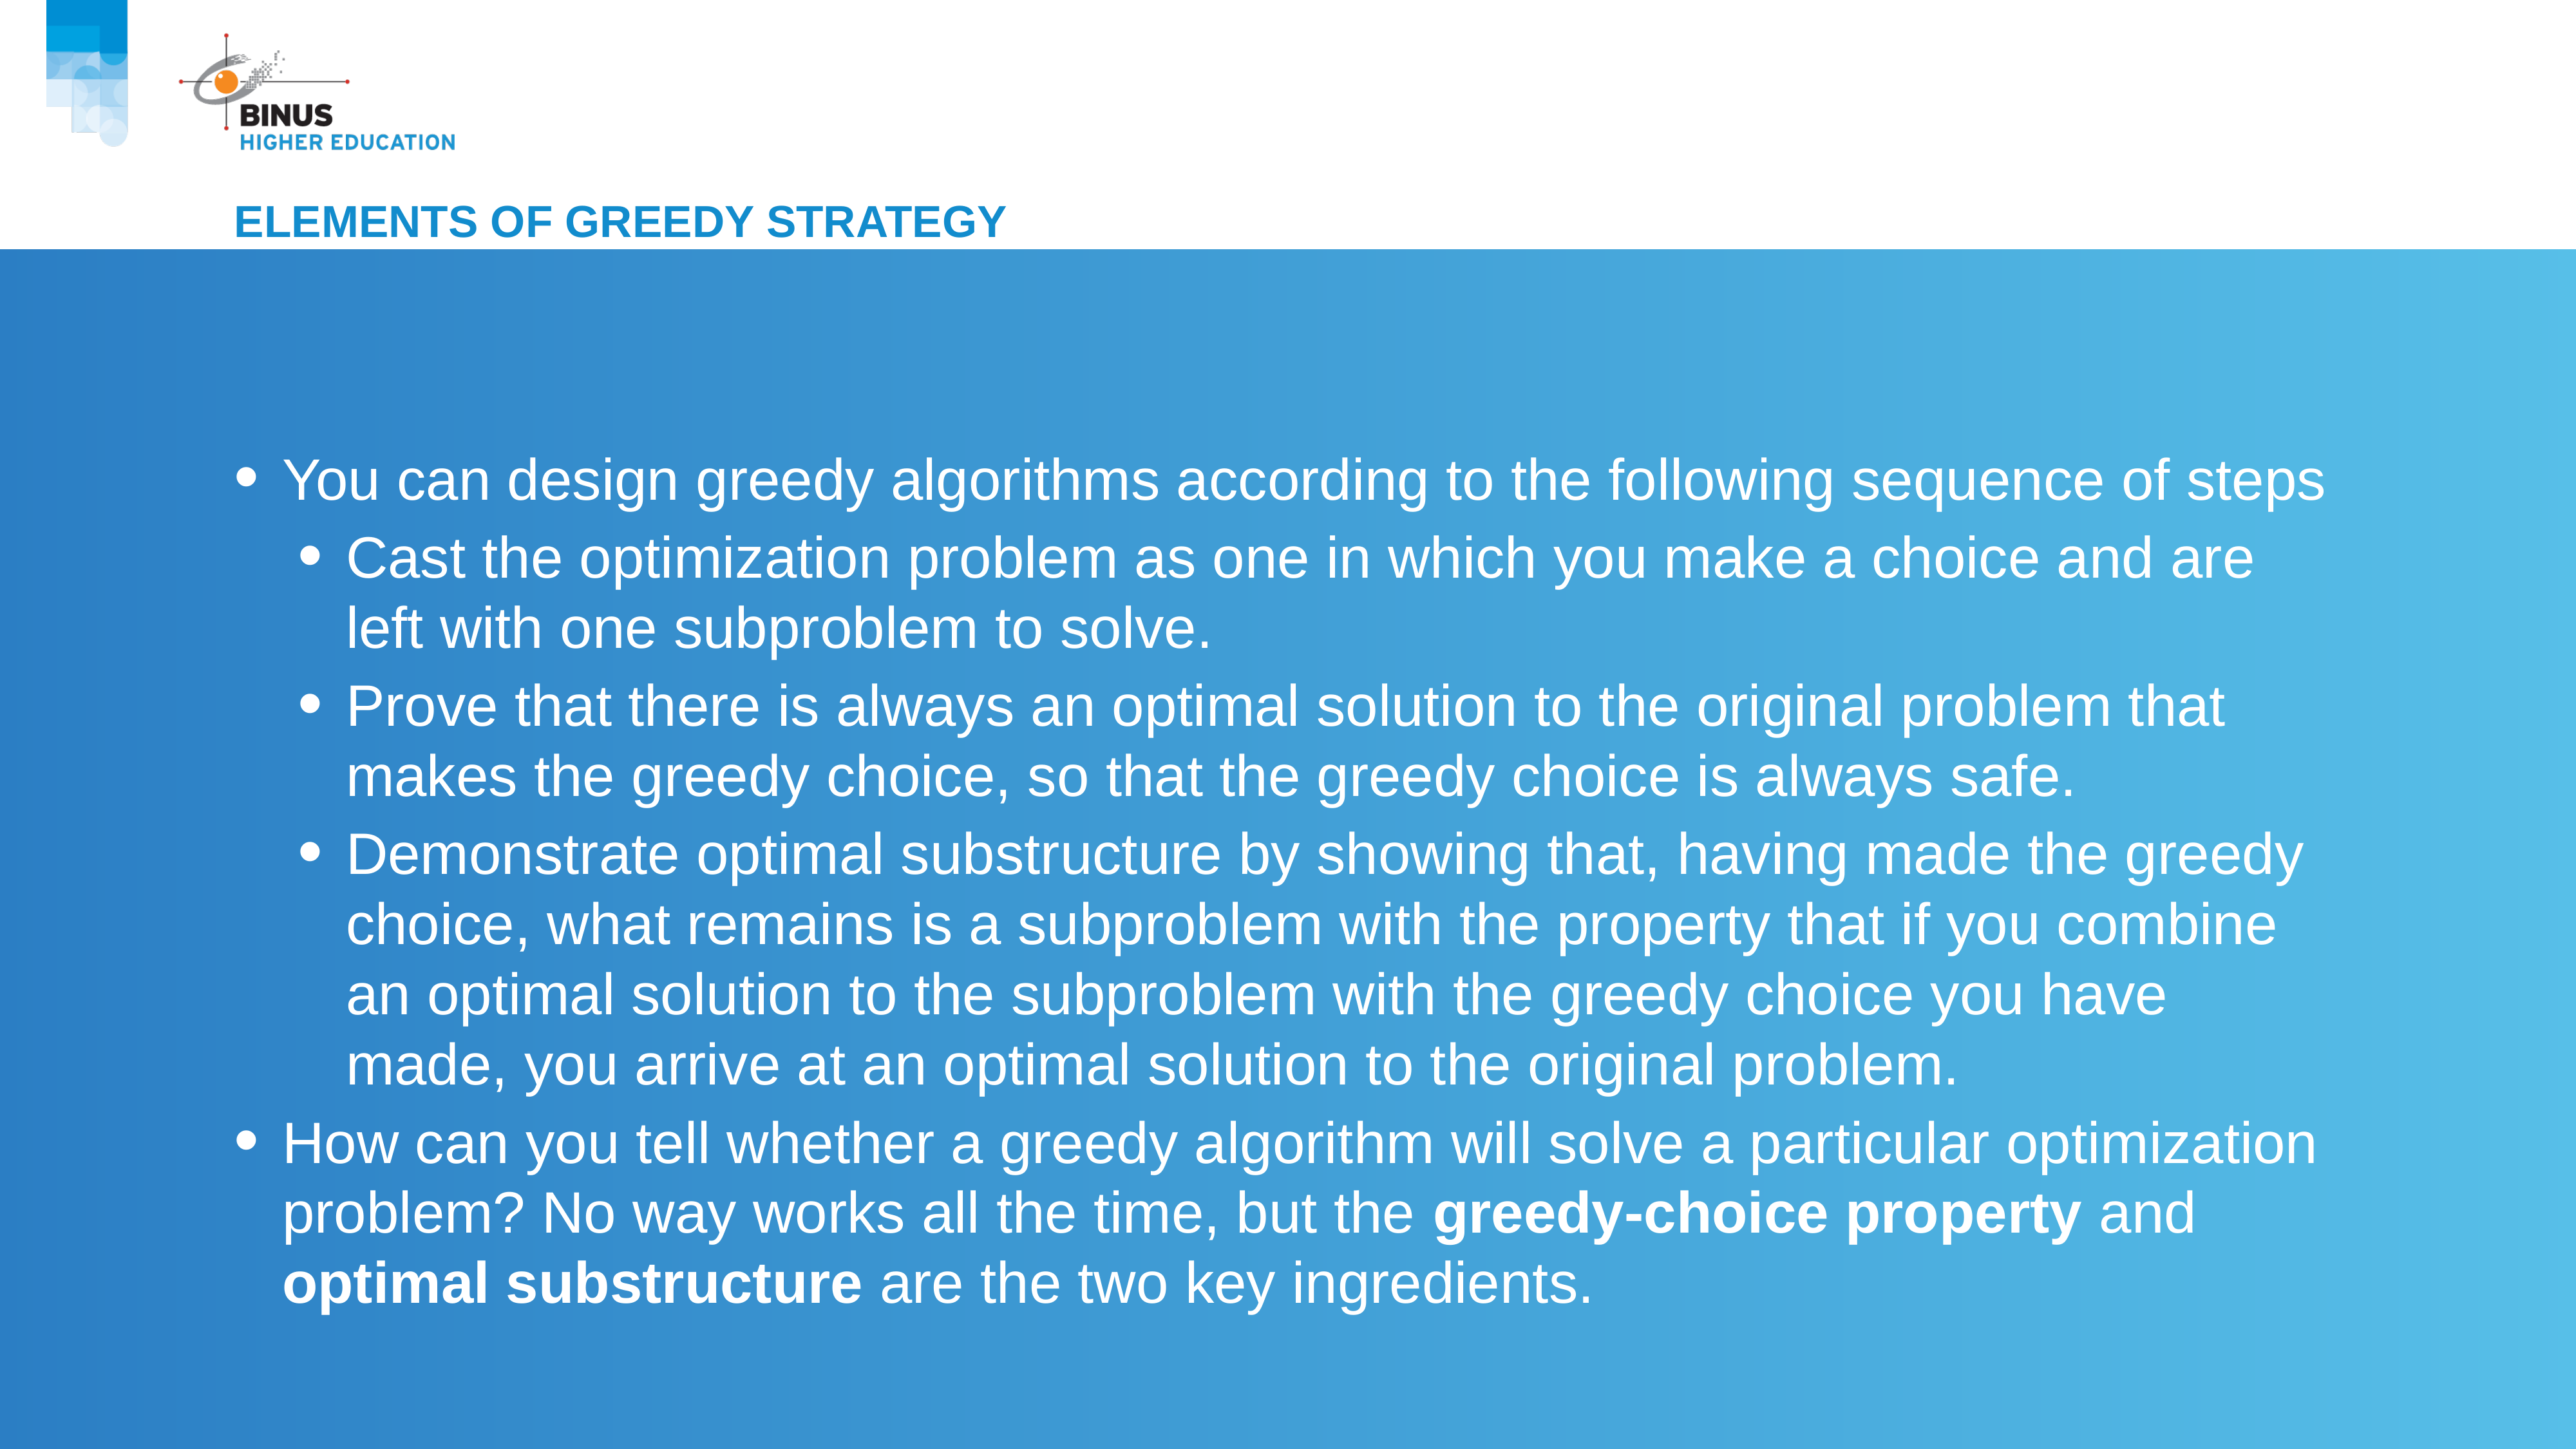

# Elements of greedy strategy

You can design greedy algorithms according to the following sequence of steps
Cast the optimization problem as one in which you make a choice and are left with one subproblem to solve.
Prove that there is always an optimal solution to the original problem that makes the greedy choice, so that the greedy choice is always safe.
Demonstrate optimal substructure by showing that, having made the greedy choice, what remains is a subproblem with the property that if you combine an optimal solution to the subproblem with the greedy choice you have made, you arrive at an optimal solution to the original problem.
How can you tell whether a greedy algorithm will solve a particular optimization problem? No way works all the time, but the greedy-choice property and optimal substructure are the two key ingredients.